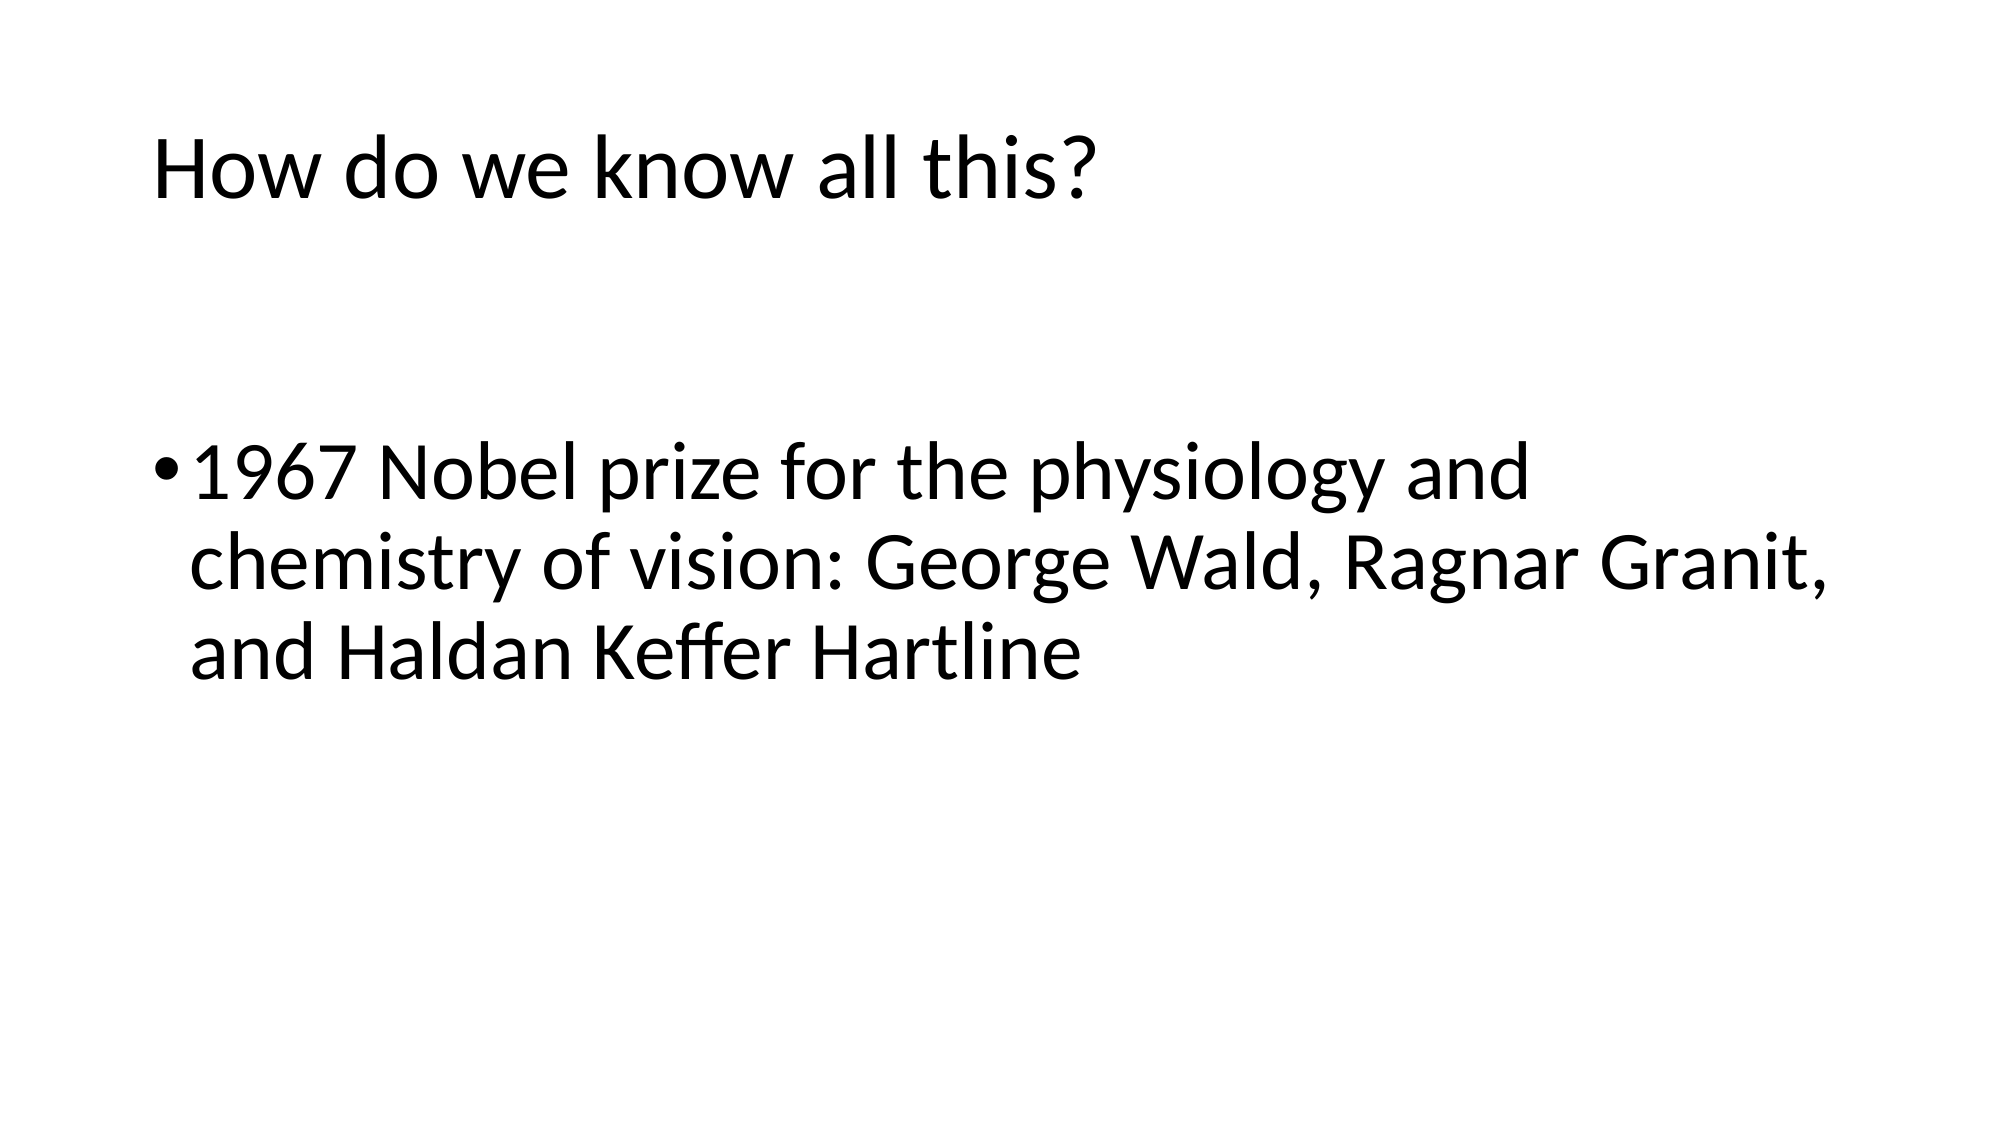

# How do we know all this?

1967 Nobel prize for the physiology and chemistry of vision: George Wald, Ragnar Granit, and Haldan Keffer Hartline